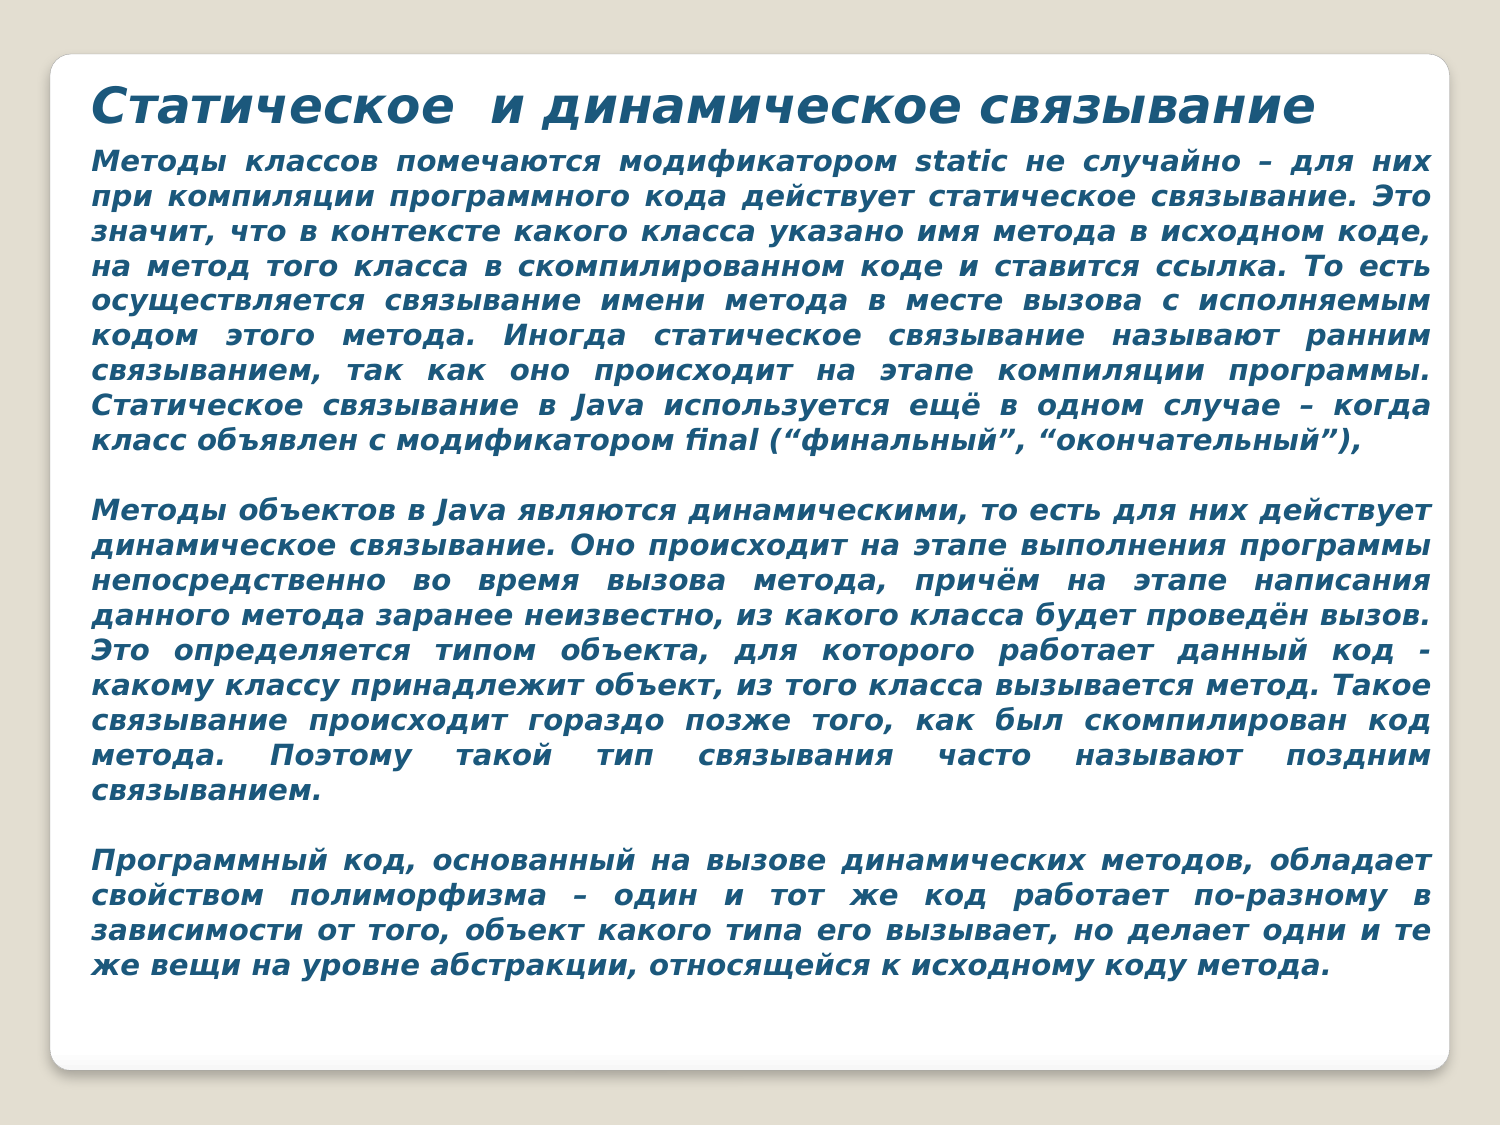

Статическое  и динамическое связывание
Методы классов помечаются модификатором static не случайно – для них при компиляции программного кода действует статическое связывание. Это значит, что в контексте какого класса указано имя метода в исходном коде, на метод того класса в скомпилированном коде и ставится ссылка. То есть осуществляется связывание имени метода в месте вызова с исполняемым кодом этого метода. Иногда статическое связывание называют ранним связыванием, так как оно происходит на этапе компиляции программы. Статическое связывание в Java используется ещё в одном случае – когда класс объявлен с модификатором final (“финальный”, “окончательный”),

Методы объектов в Java являются динамическими, то есть для них действует динамическое связывание. Оно происходит на этапе выполнения программы непосредственно во время вызова метода, причём на этапе написания данного метода заранее неизвестно, из какого класса будет проведён вызов. Это определяется типом объекта, для которого работает данный код - какому классу принадлежит объект, из того класса вызывается метод. Такое связывание происходит гораздо позже того, как был скомпилирован код метода. Поэтому такой тип связывания часто называют поздним связыванием.

Программный код, основанный на вызове динамических методов, обладает свойством полиморфизма – один и тот же код работает по-разному в зависимости от того, объект какого типа его вызывает, но делает одни и те же вещи на уровне абстракции, относящейся к исходному коду метода.